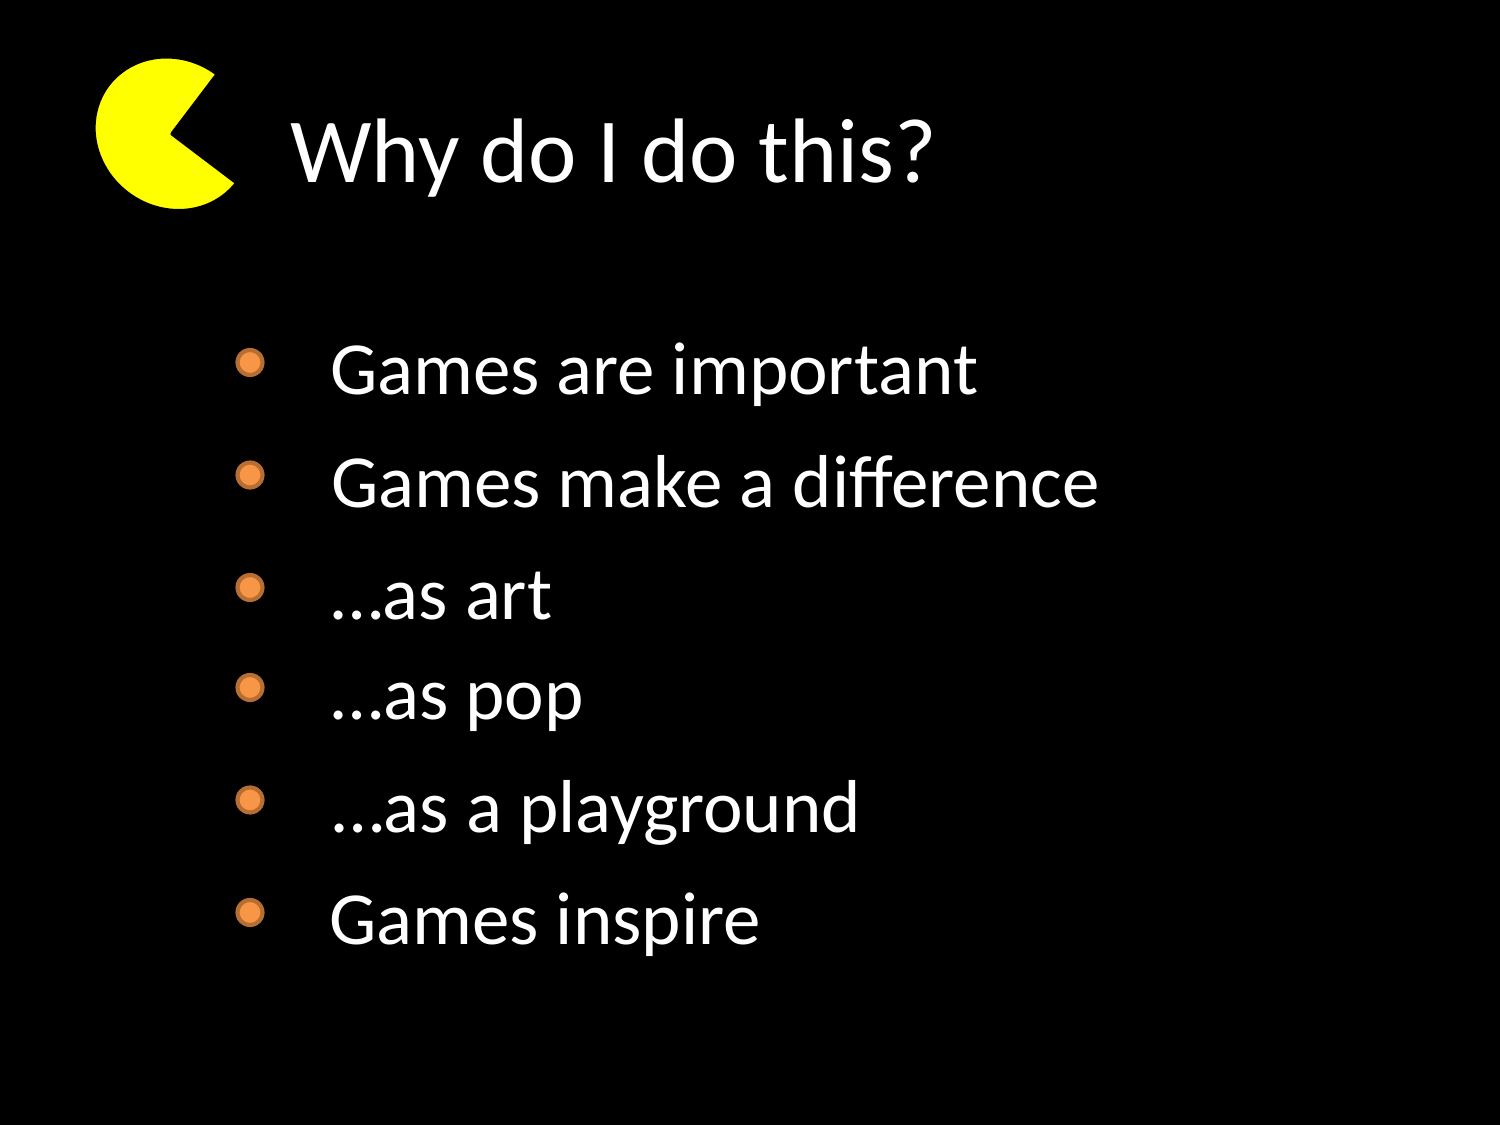

# Why do I do this?

Games are important

Games make a difference

…as art

…as pop

…as a playground

Games inspire